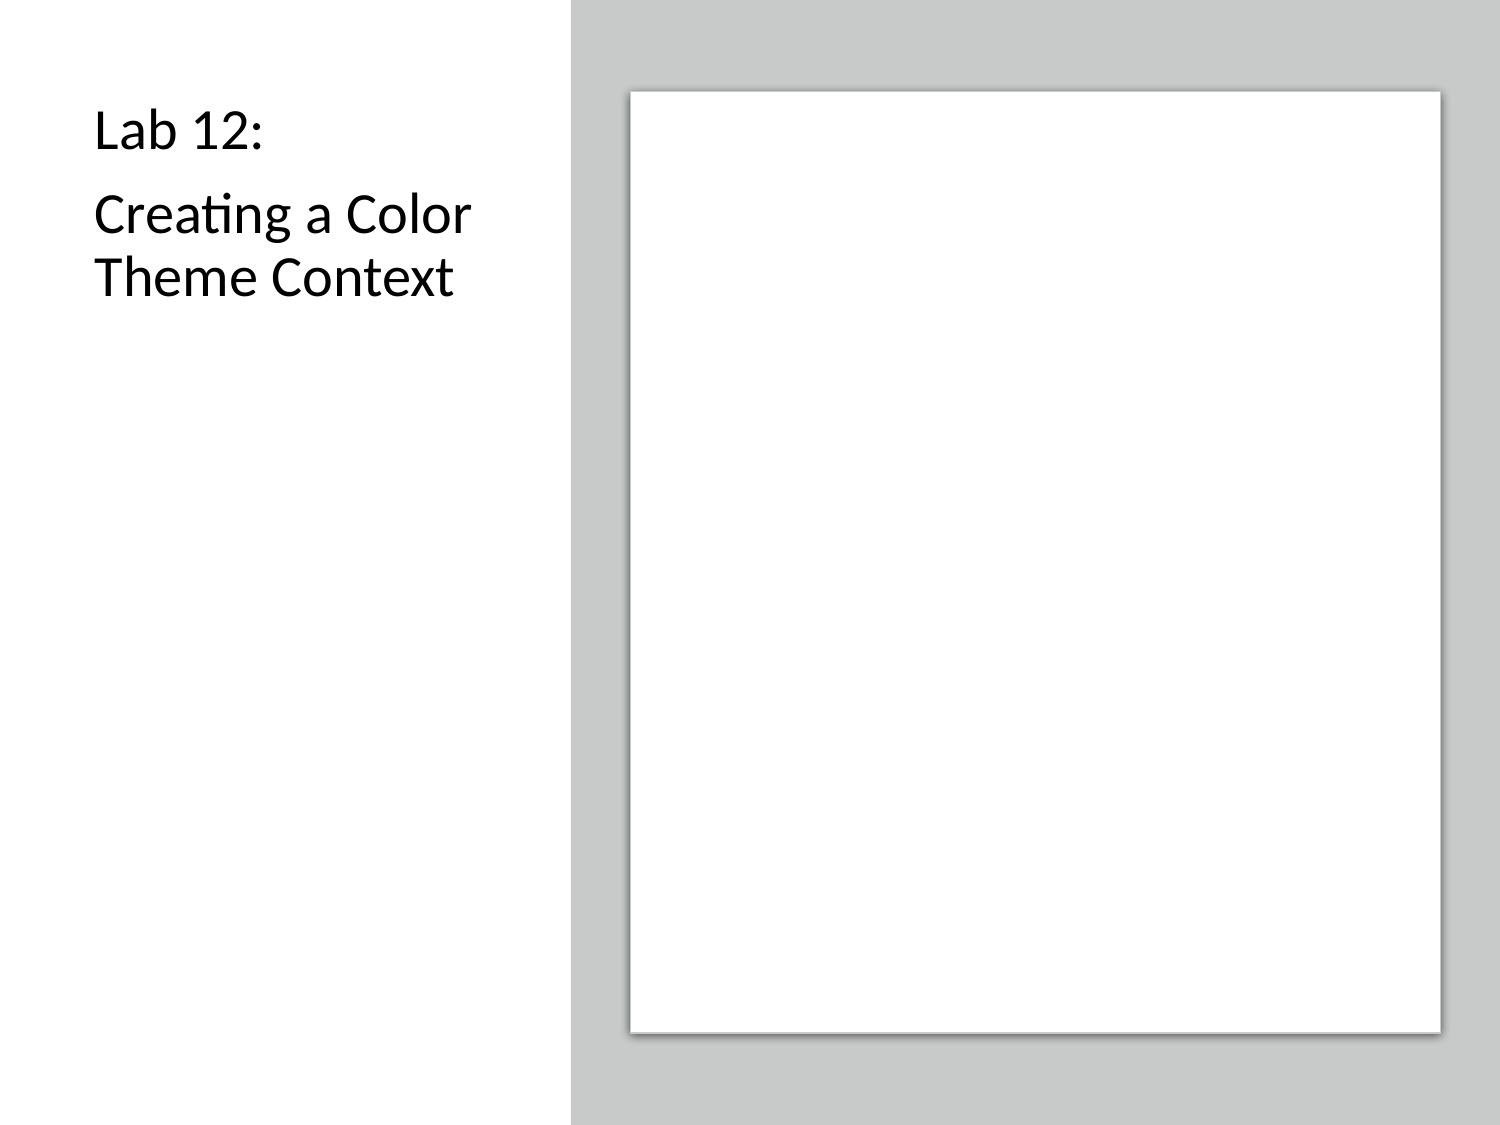

Lab 12:
Creating a Color Theme Context